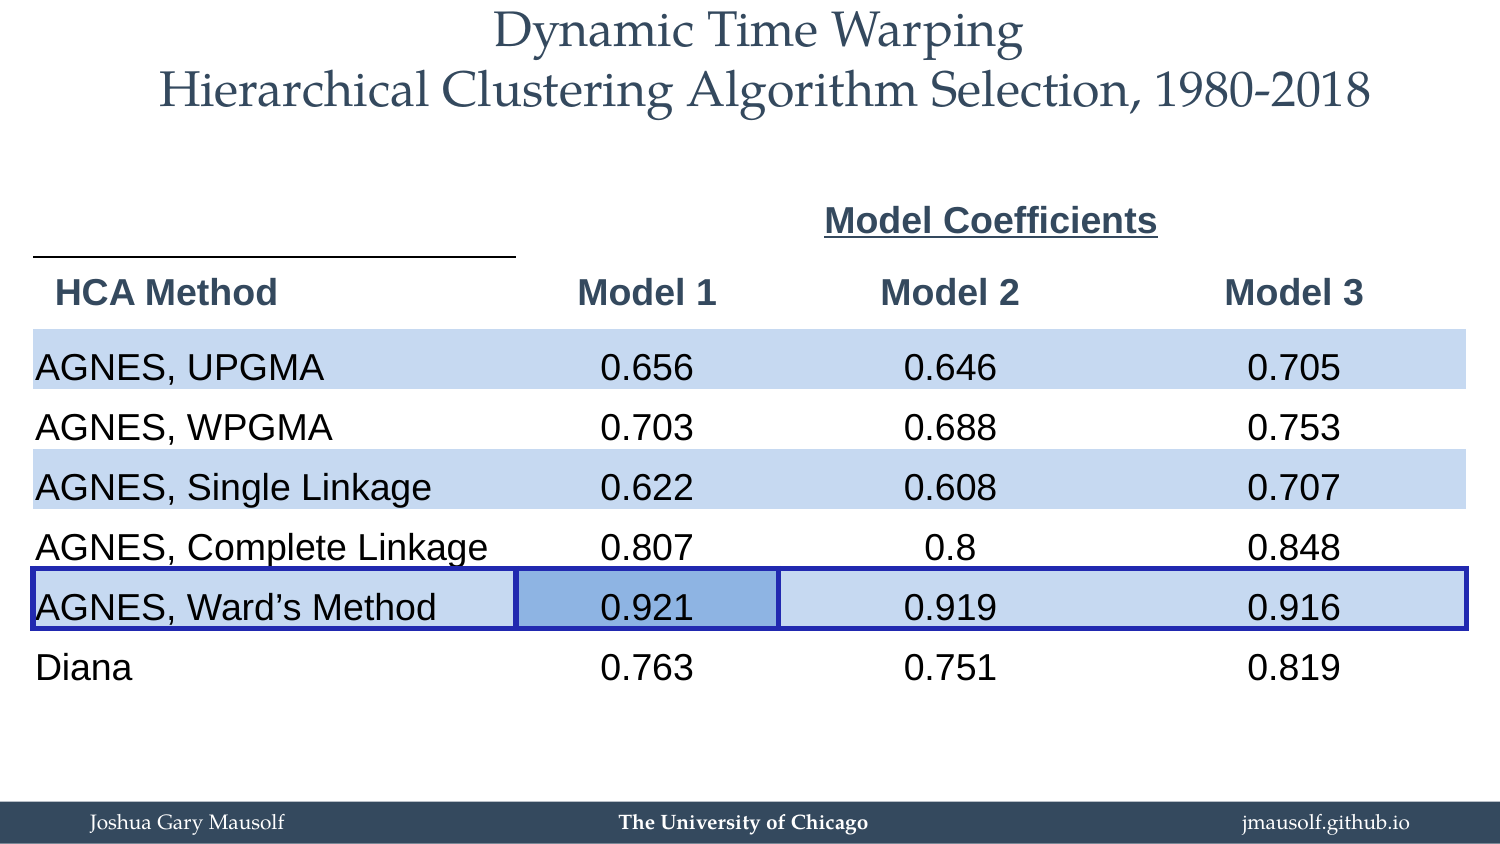

# Dynamic Time Warping Hierarchical Clustering Algorithm Selection, 1980-2018
|  | Model Coefficients |  |  |
| --- | --- | --- | --- |
| HCA Method | Model 1 | Model 2 | Model 3 |
| AGNES, UPGMA | 0.656 | 0.646 | 0.705 |
| AGNES, WPGMA | 0.703 | 0.688 | 0.753 |
| AGNES, Single Linkage | 0.622 | 0.608 | 0.707 |
| AGNES, Complete Linkage | 0.807 | 0.8 | 0.848 |
| AGNES, Ward’s Method | 0.921 | 0.919 | 0.916 |
| Diana | 0.763 | 0.751 | 0.819 |